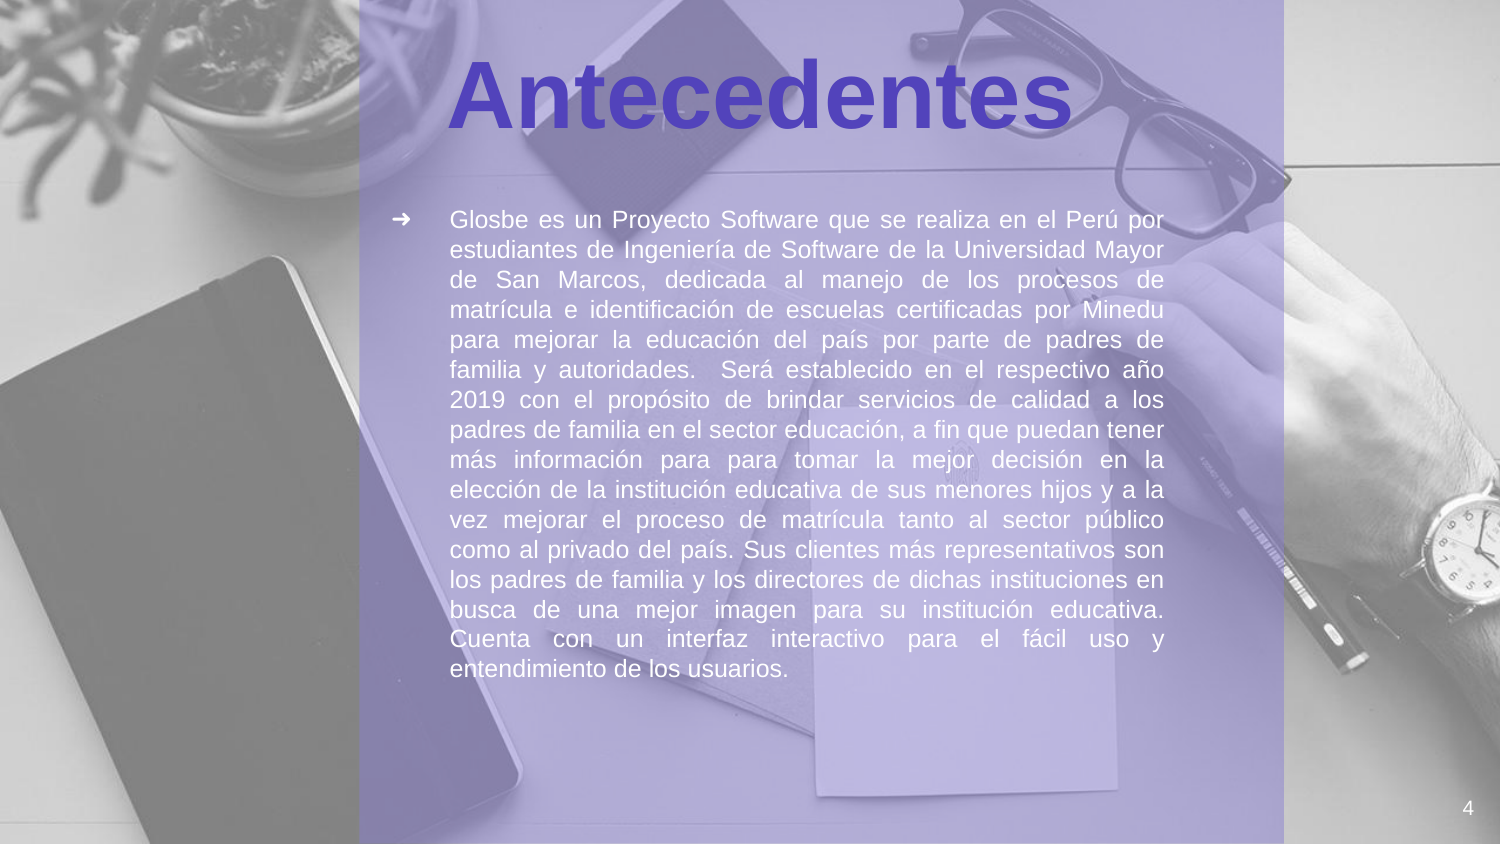

Antecedentes
Glosbe es un Proyecto Software que se realiza en el Perú por estudiantes de Ingeniería de Software de la Universidad Mayor de San Marcos, dedicada al manejo de los procesos de matrícula e identificación de escuelas certificadas por Minedu para mejorar la educación del país por parte de padres de familia y autoridades.  Será establecido en el respectivo año 2019 con el propósito de brindar servicios de calidad a los padres de familia en el sector educación, a fin que puedan tener más información para para tomar la mejor decisión en la elección de la institución educativa de sus menores hijos y a la vez mejorar el proceso de matrícula tanto al sector público como al privado del país. Sus clientes más representativos son los padres de familia y los directores de dichas instituciones en busca de una mejor imagen para su institución educativa. Cuenta con un interfaz interactivo para el fácil uso y entendimiento de los usuarios.
4